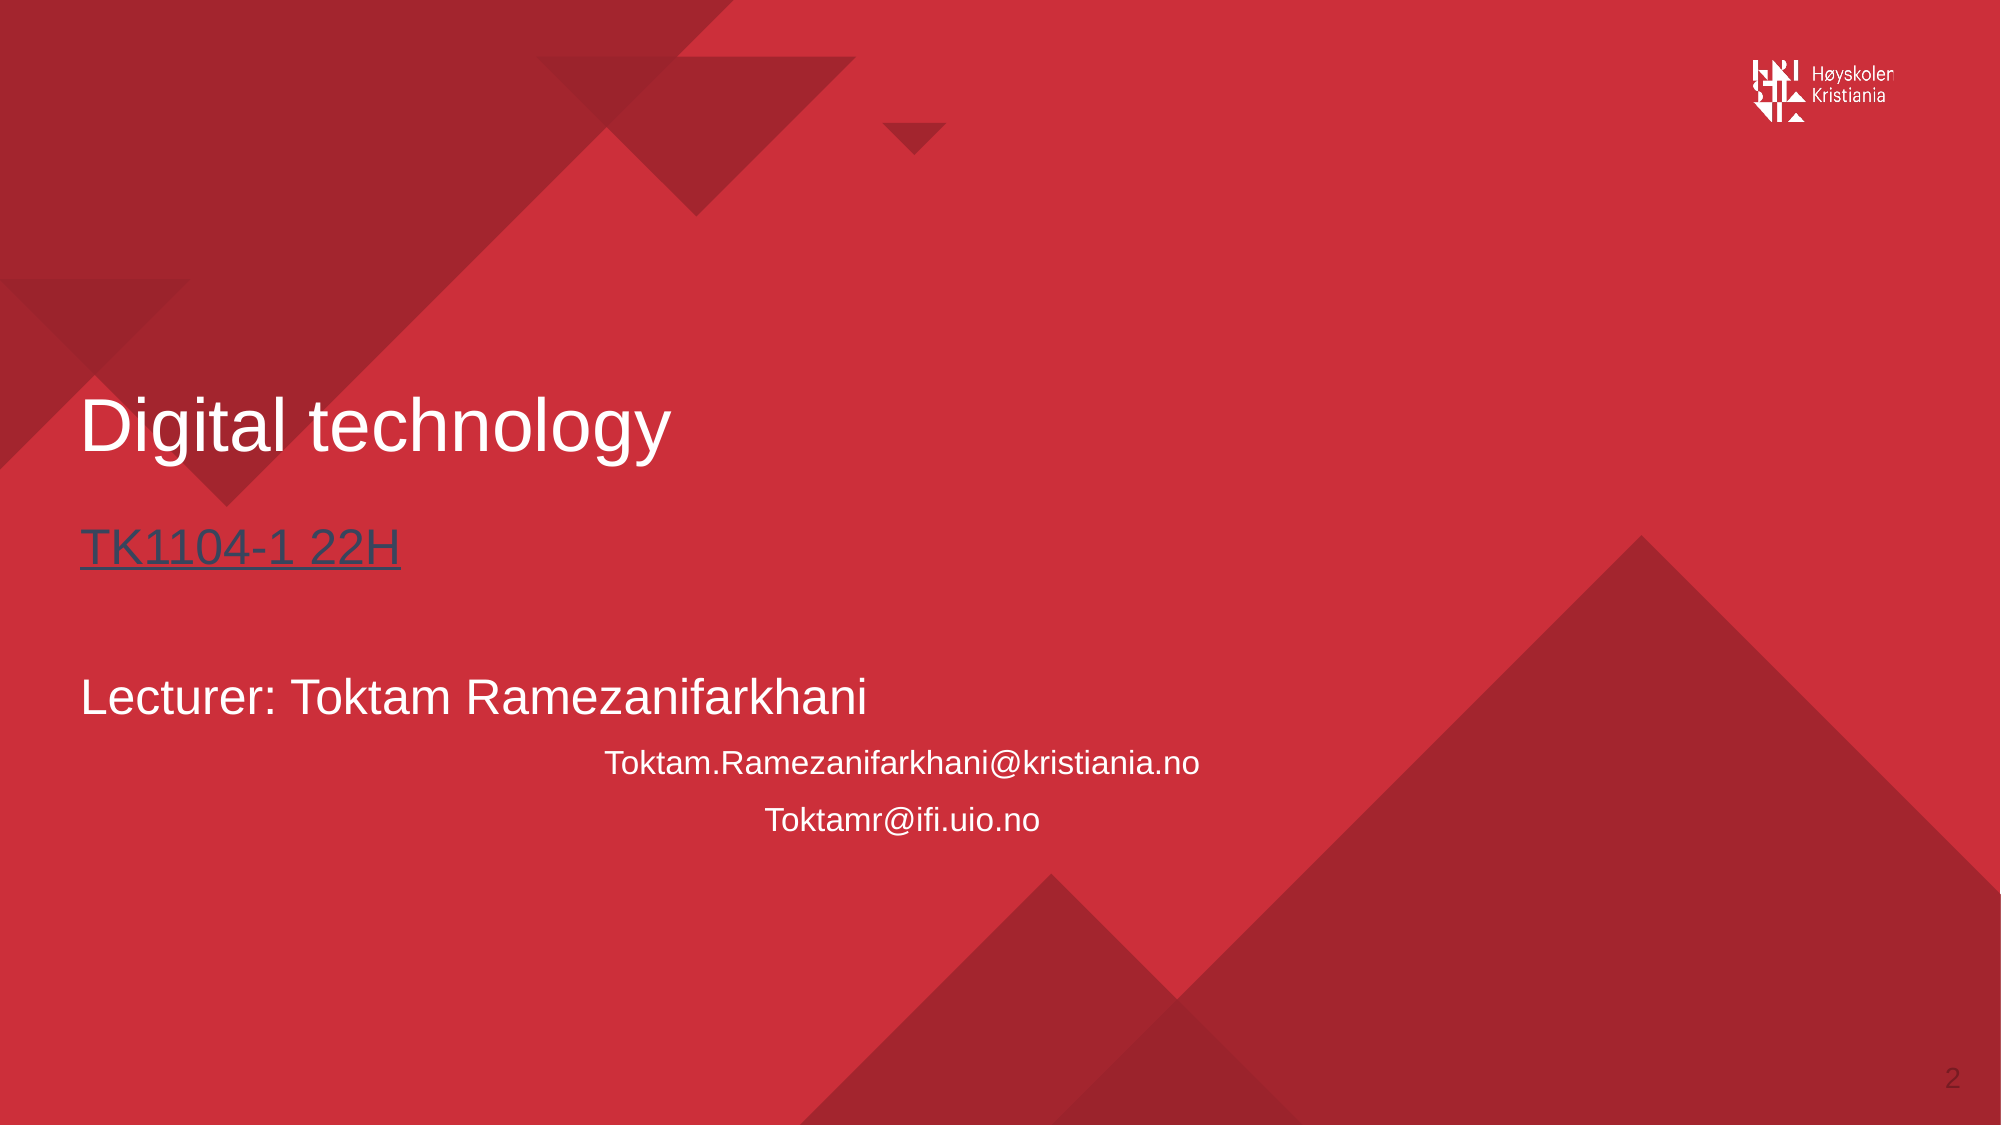

# Digital technology
TK1104-1 22H

Lecturer: Toktam Ramezanifarkhani
Toktam.Ramezanifarkhani@kristiania.no
Toktamr@ifi.uio.no